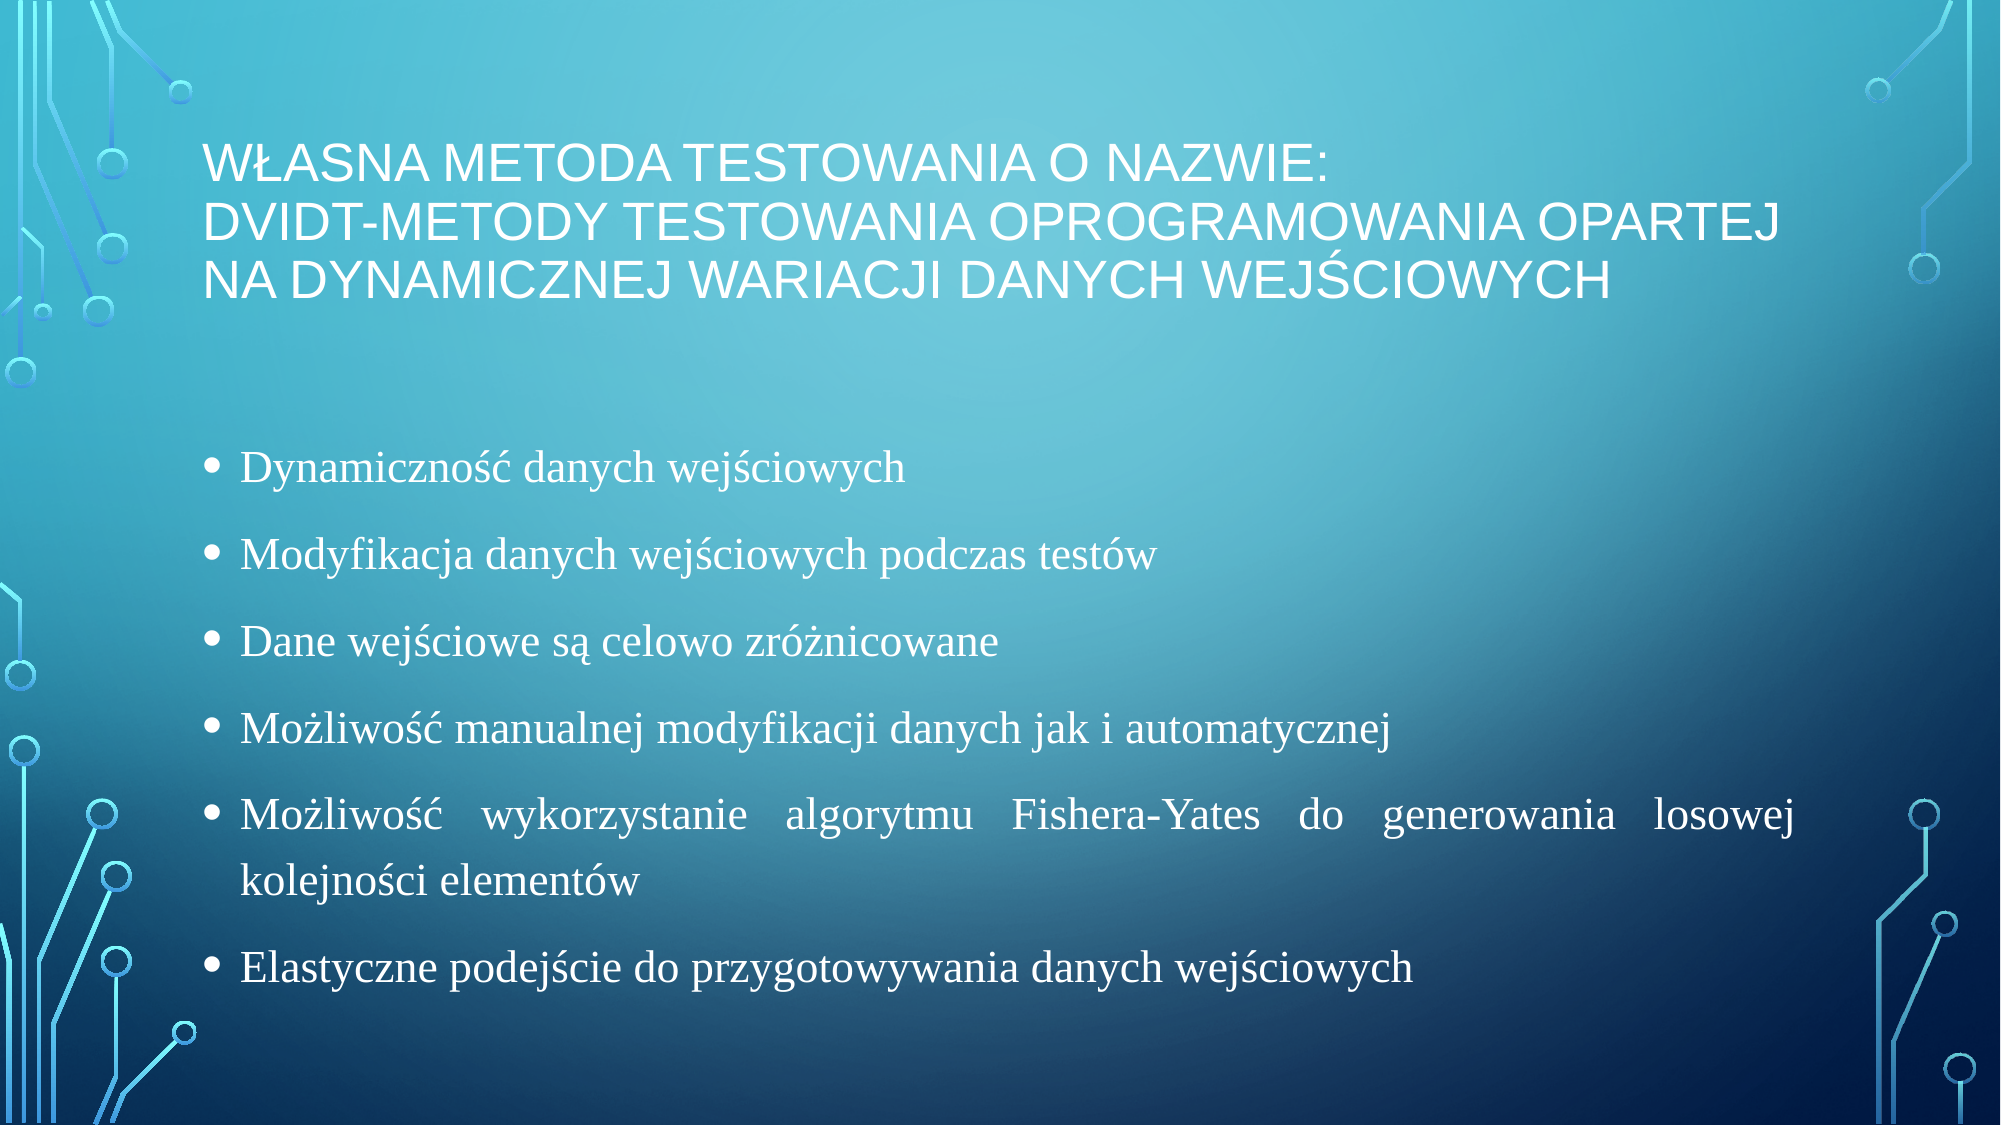

# Własna metoda testowania o nazwie: DVIDT-metody testowania oprogramowania opartej na dynamicznej wariacji danych wejściowych
Dynamiczność danych wejściowych
Modyfikacja danych wejściowych podczas testów
Dane wejściowe są celowo zróżnicowane
Możliwość manualnej modyfikacji danych jak i automatycznej
Możliwość wykorzystanie algorytmu Fishera-Yates do generowania losowej kolejności elementów
Elastyczne podejście do przygotowywania danych wejściowych